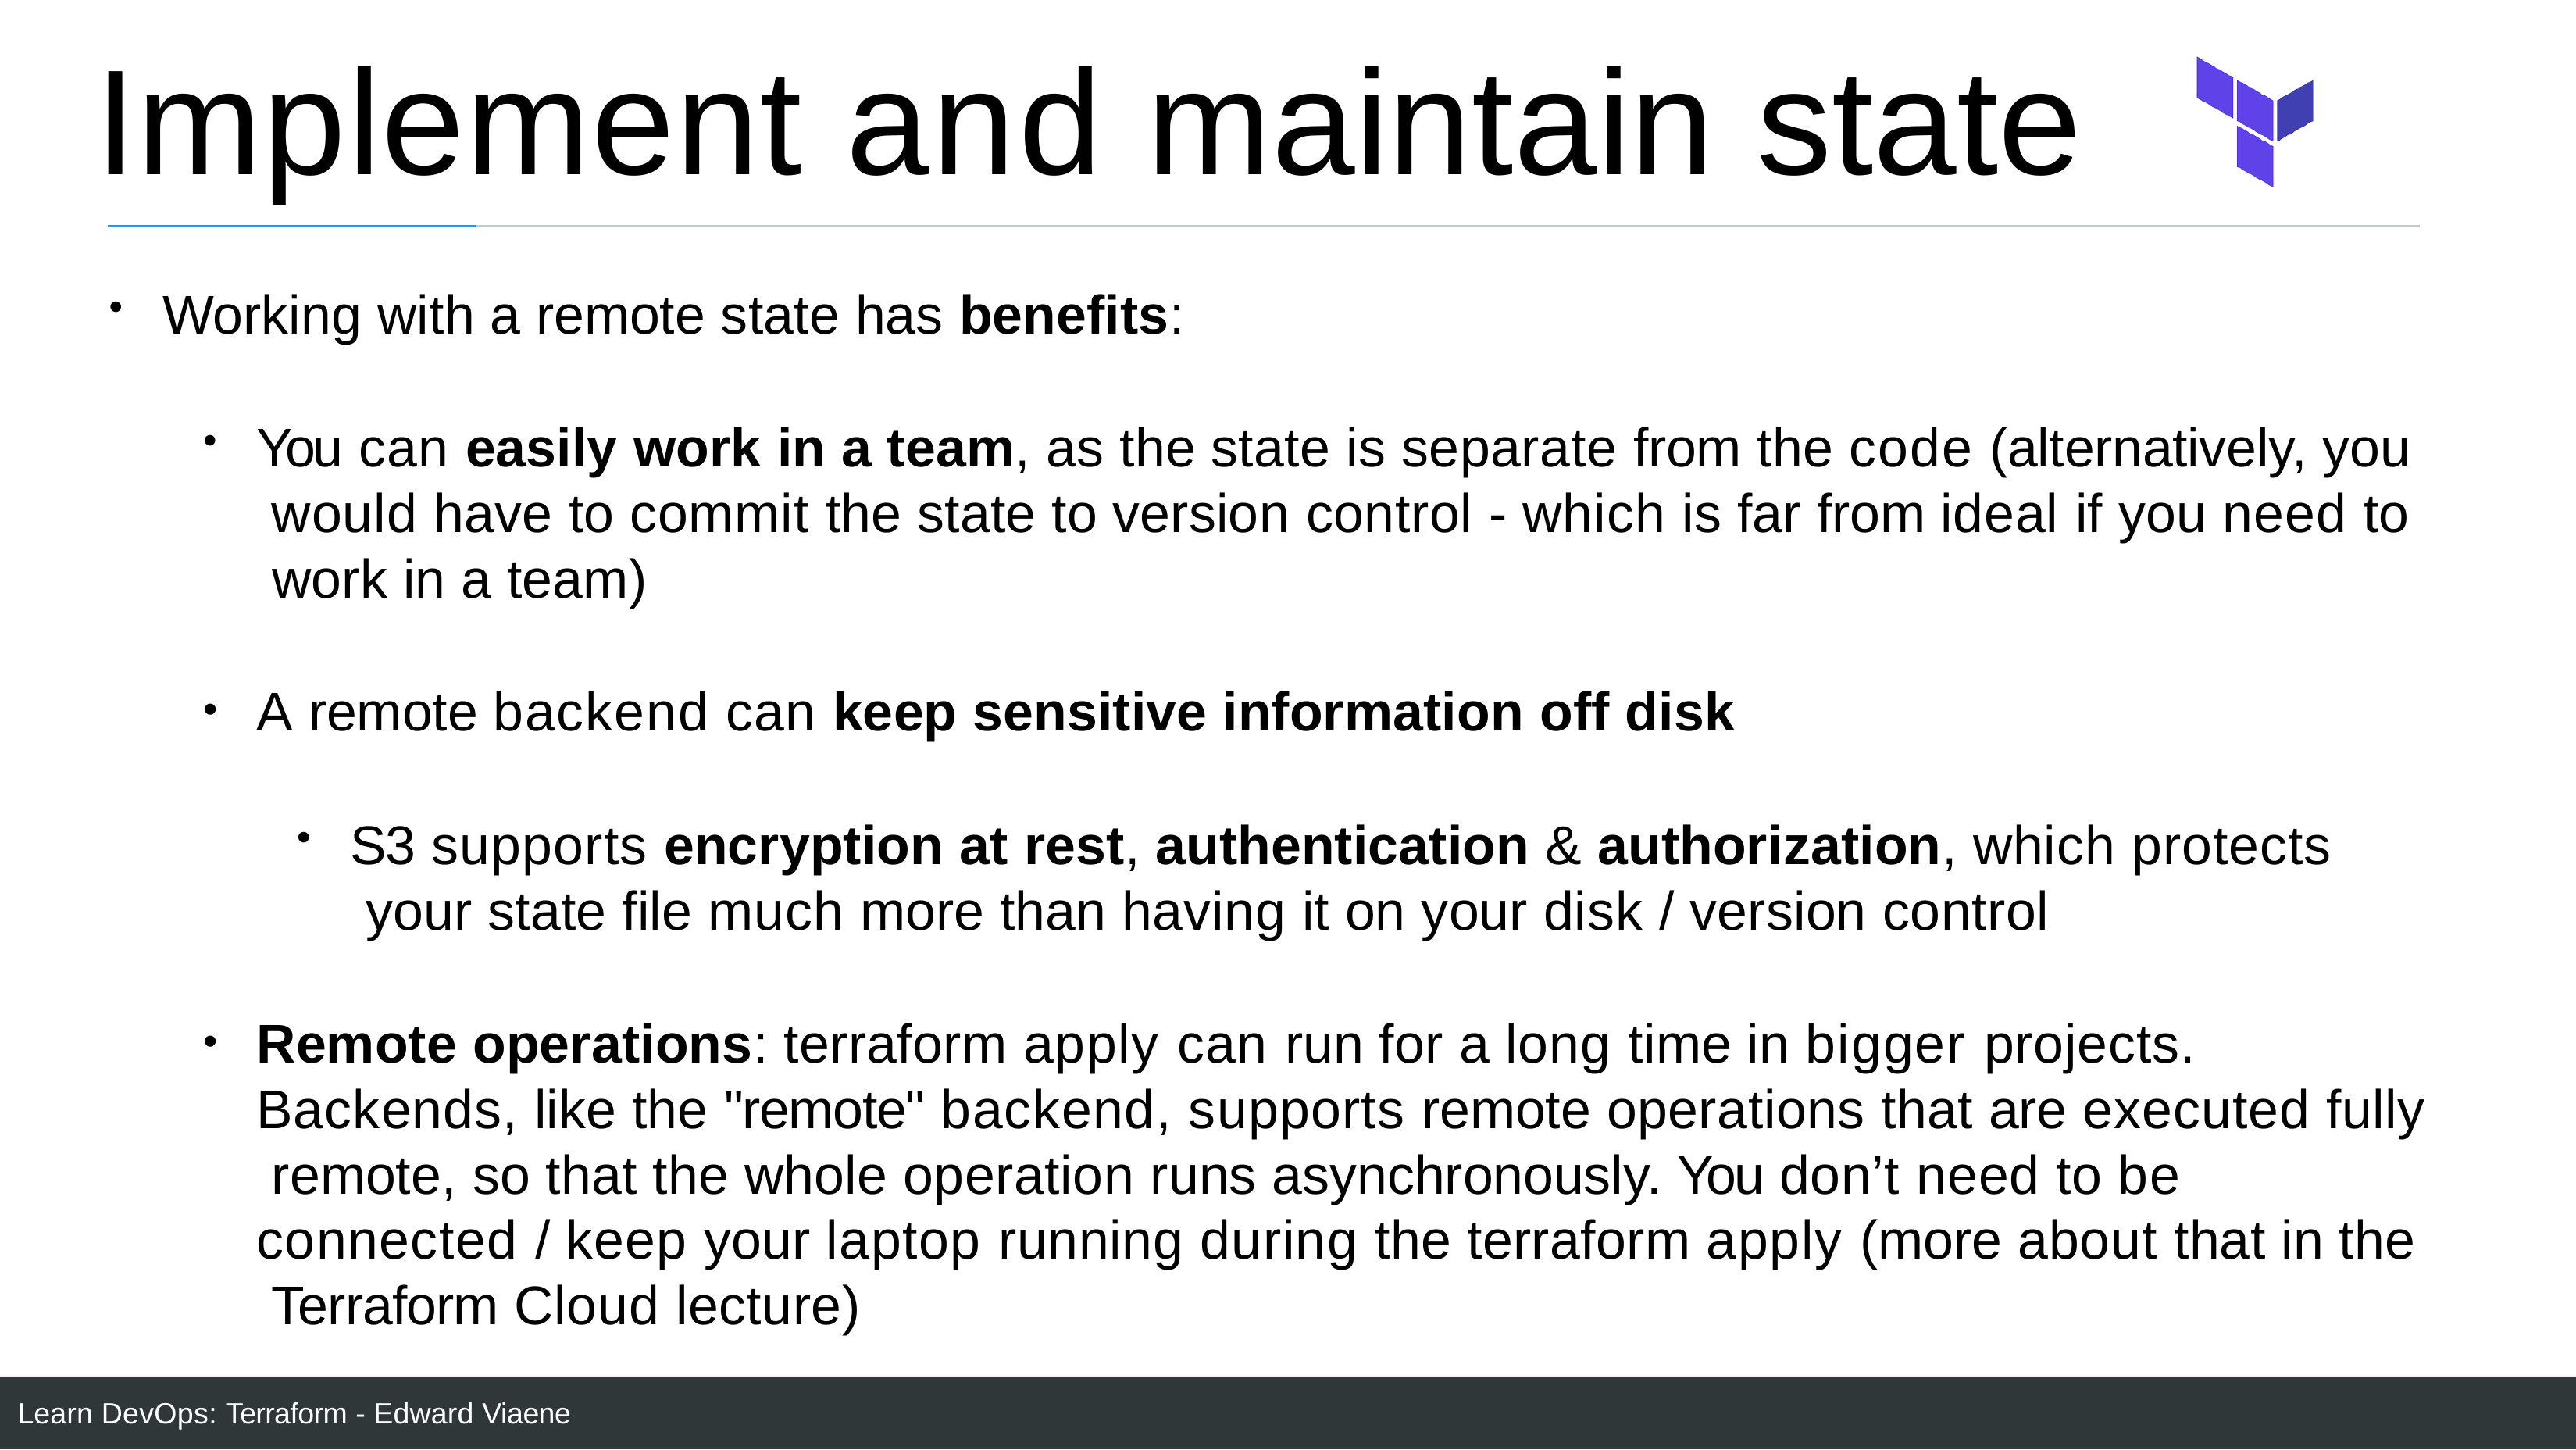

# Implement and maintain state
Working with a remote state has benefits:

You can easily work in a team, as the state is separate from the code (alternatively, you  would have to commit the state to version control - which is far from ideal if you need to  work in a team)

A remote backend can keep sensitive information off disk

S3 supports encryption at rest, authentication & authorization, which protects  your state file much more than having it on your disk / version control

Remote operations: terraform apply can run for a long time in bigger projects.  Backends, like the "remote" backend, supports remote operations that are executed fully  remote, so that the whole operation runs asynchronously. You don’t need to be  connected / keep your laptop running during the terraform apply (more about that in the  Terraform Cloud lecture)
Learn DevOps: Terraform - Edward Viaene